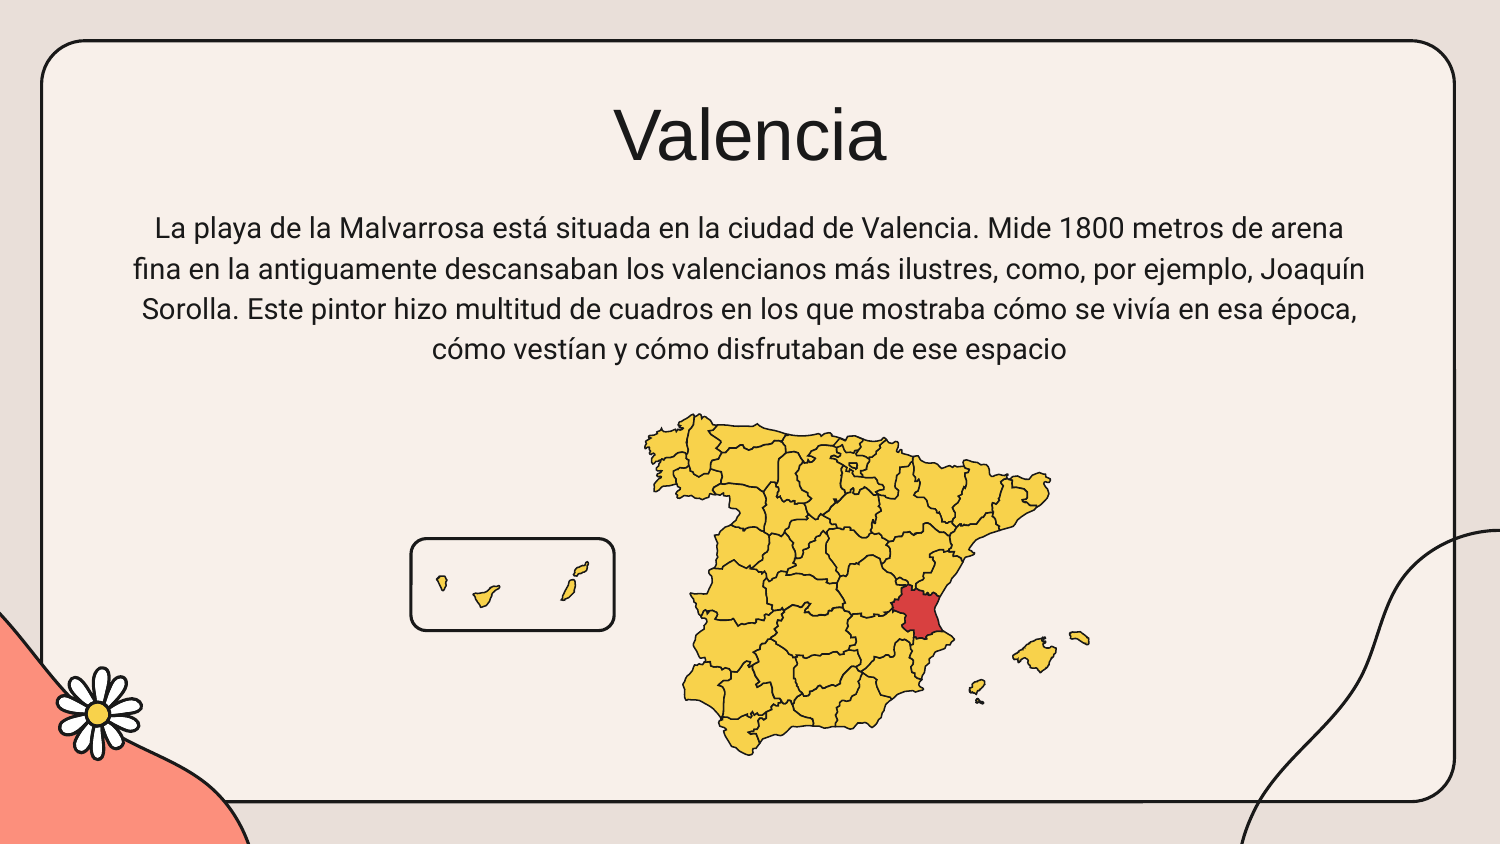

# Valencia
La playa de la Malvarrosa está situada en la ciudad de Valencia. Mide 1800 metros de arena fina en la antiguamente descansaban los valencianos más ilustres, como, por ejemplo, Joaquín Sorolla. Este pintor hizo multitud de cuadros en los que mostraba cómo se vivía en esa época, cómo vestían y cómo disfrutaban de ese espacio